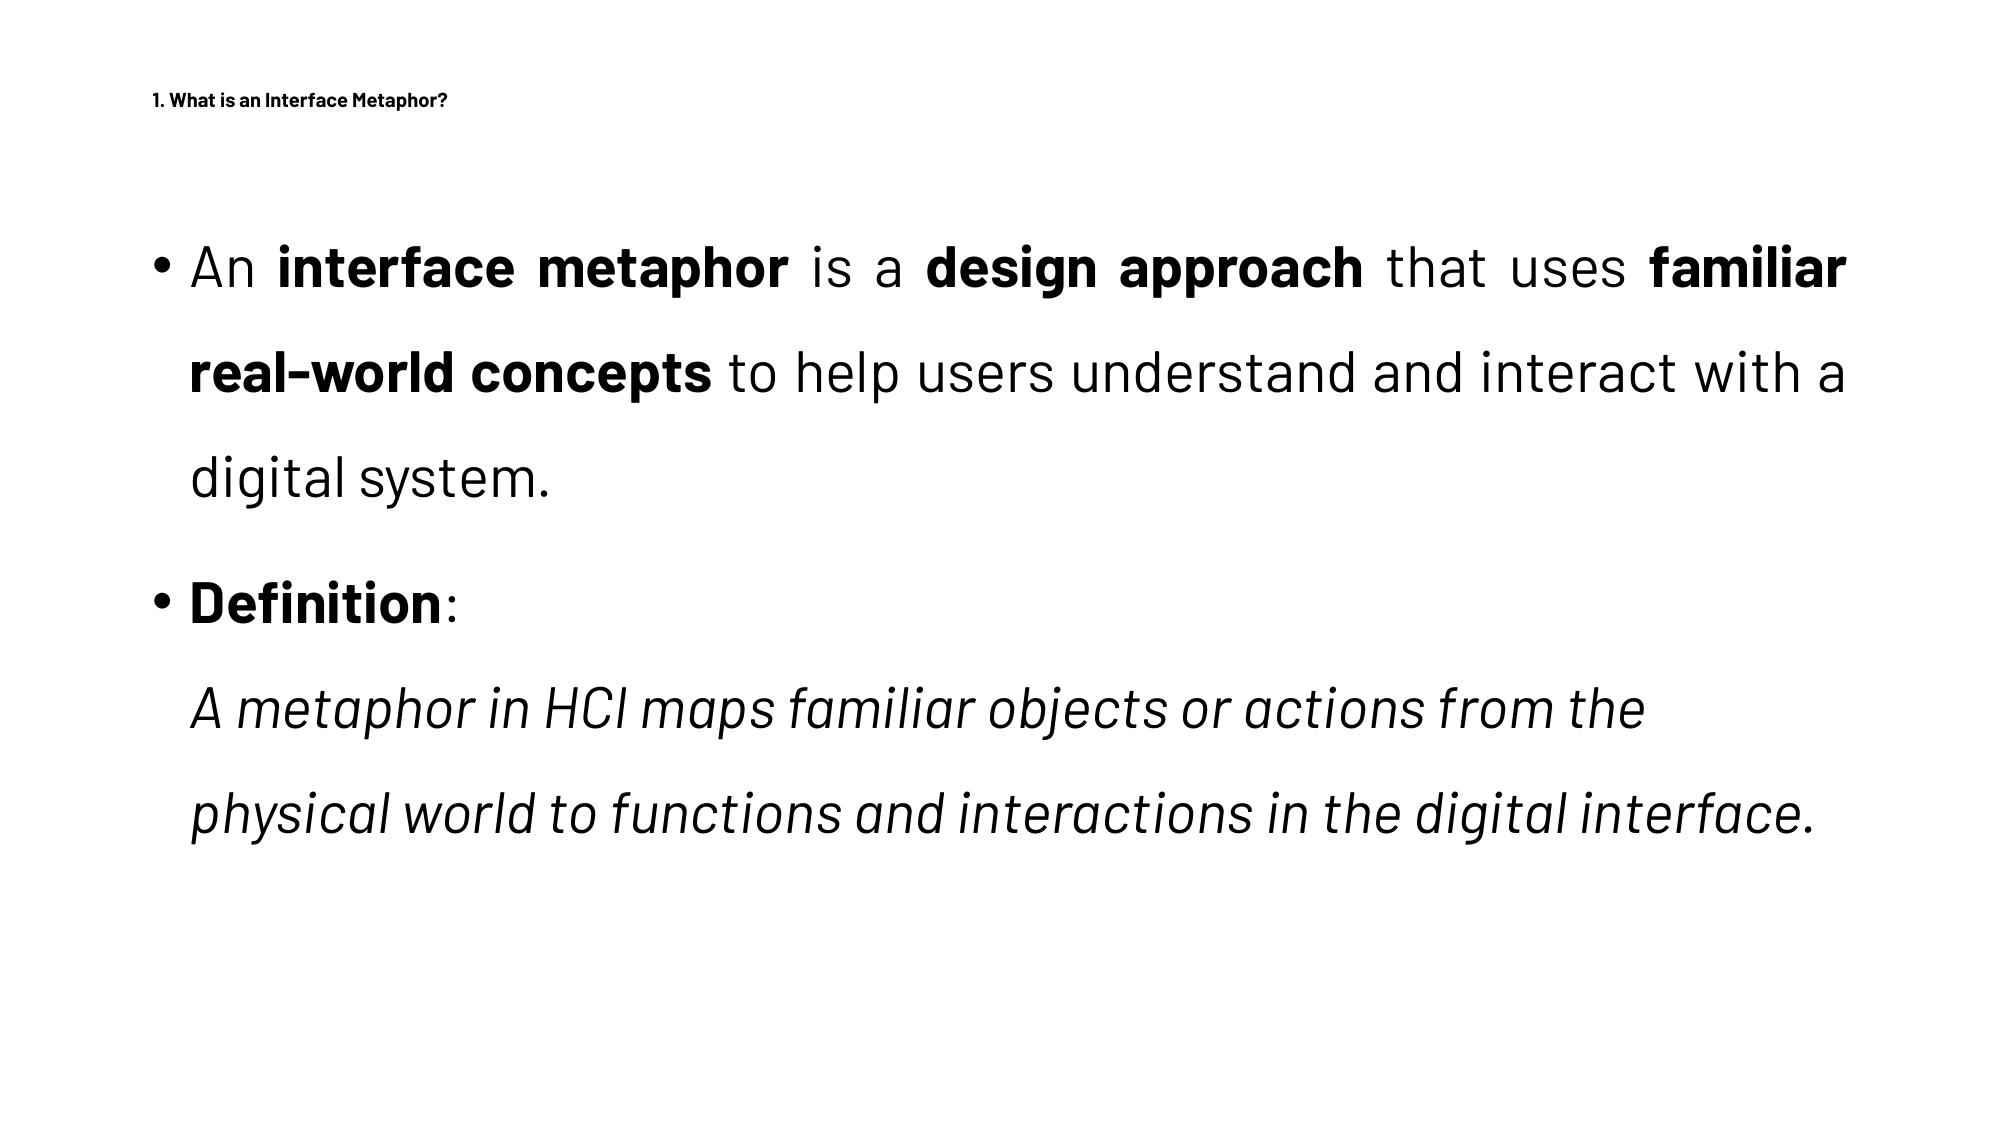

# 1. What is an Interface Metaphor?
An interface metaphor is a design approach that uses familiar real-world concepts to help users understand and interact with a digital system.
Definition:
A metaphor in HCI maps familiar objects or actions from the physical world to functions and interactions in the digital interface.